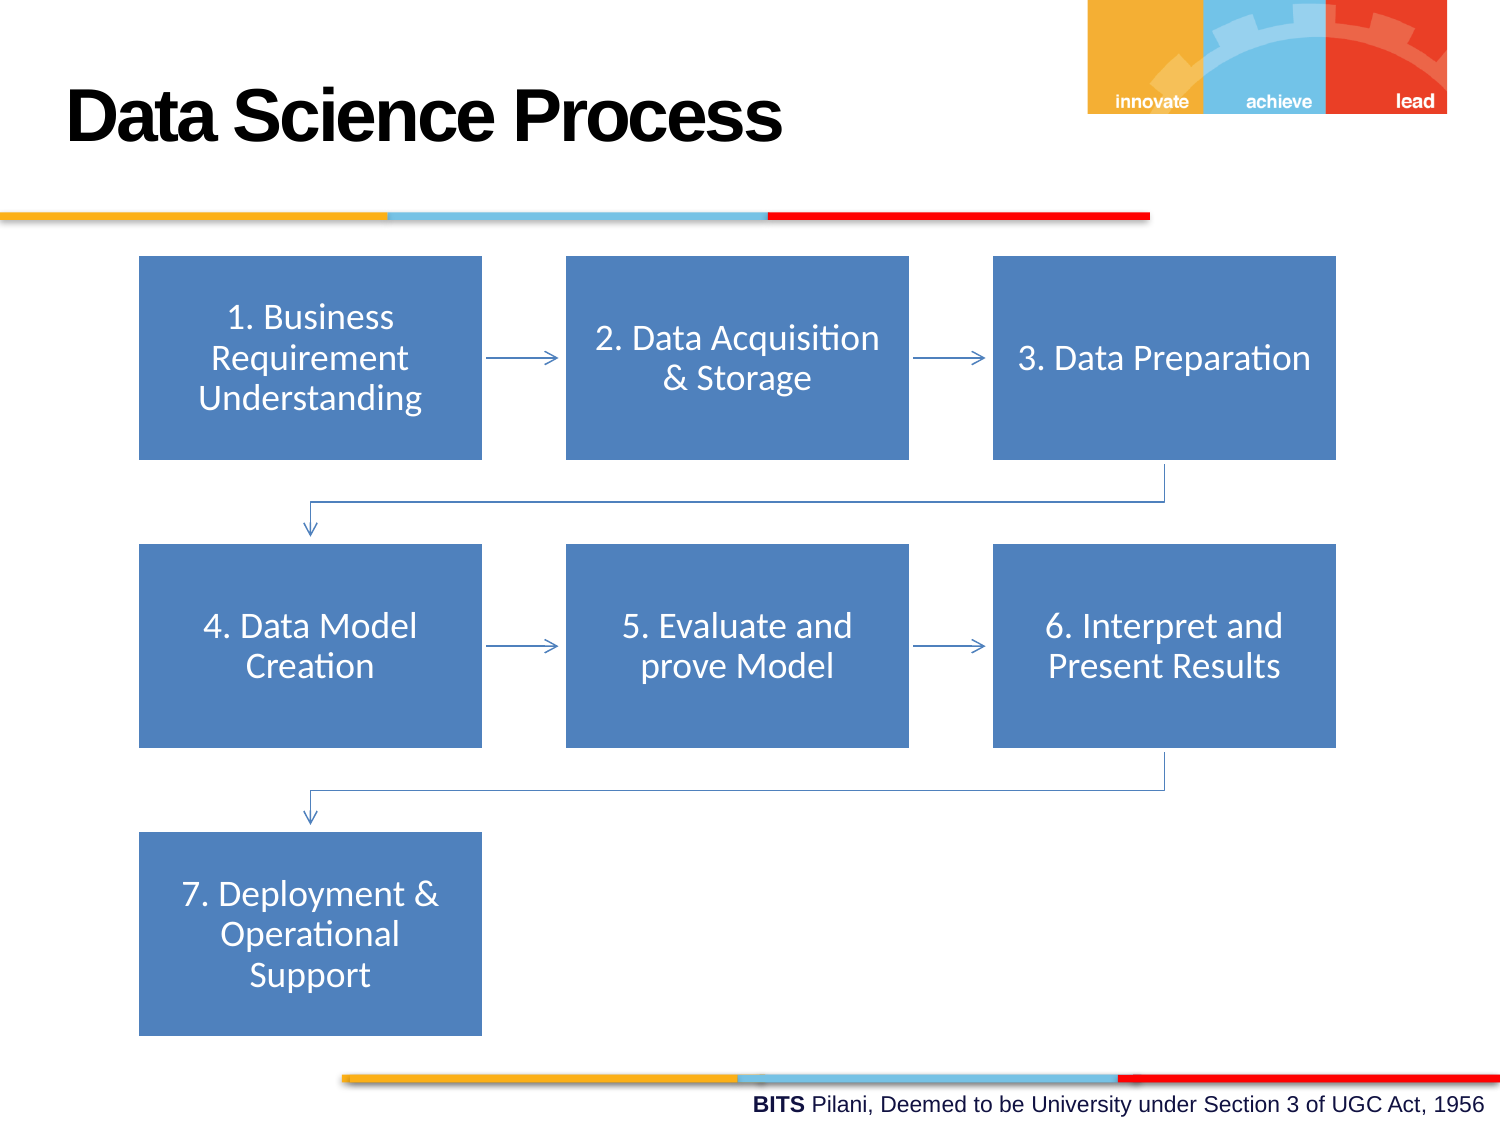

Data Science Process

1. Business Requirement Understanding

2. Data Acquisition & Storage

3. Data Preparation

4. Data Model Creation

5. Evaluate and prove Model

6. Interpret and Present Results
7. Deployment & Operational Support